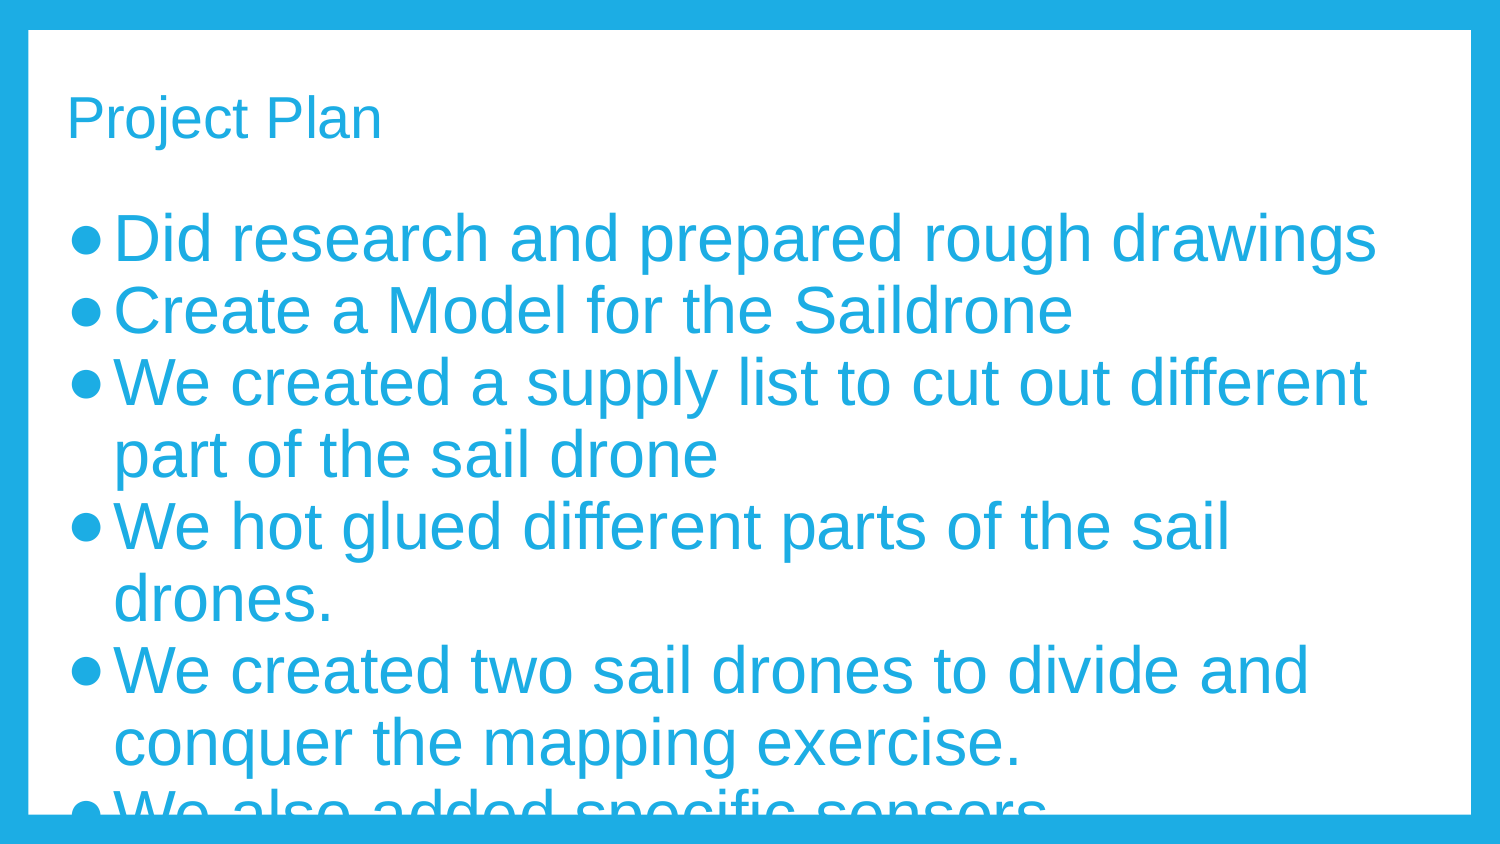

# Project Plan
Did research and prepared rough drawings
Create a Model for the Saildrone
We created a supply list to cut out different part of the sail drone
We hot glued different parts of the sail drones.
We created two sail drones to divide and conquer the mapping exercise.
We also added specific sensors.